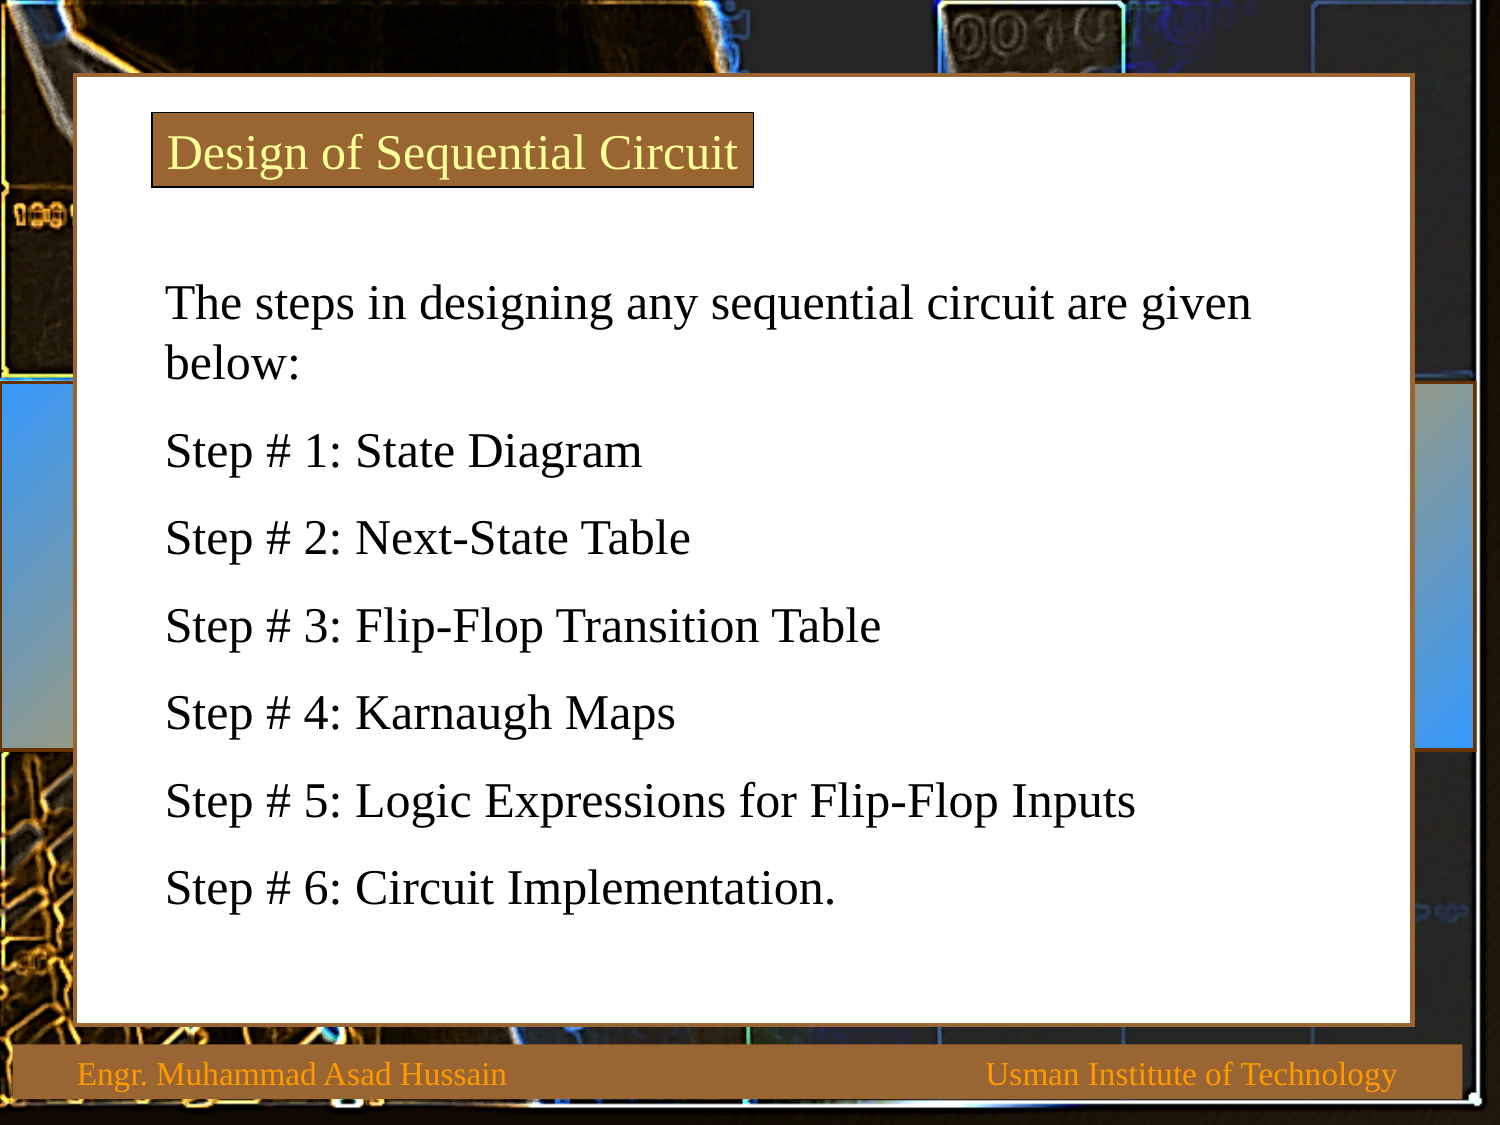

Design of Sequential Circuit
The steps in designing any sequential circuit are given below:

Step # 1: State Diagram

Step # 2: Next-State Table

Step # 3: Flip-Flop Transition Table

Step # 4: Karnaugh Maps

Step # 5: Logic Expressions for Flip-Flop Inputs

Step # 6: Circuit Implementation.
      Engr. Muhammad Asad Hussain                                                          Usman Institute of Technology